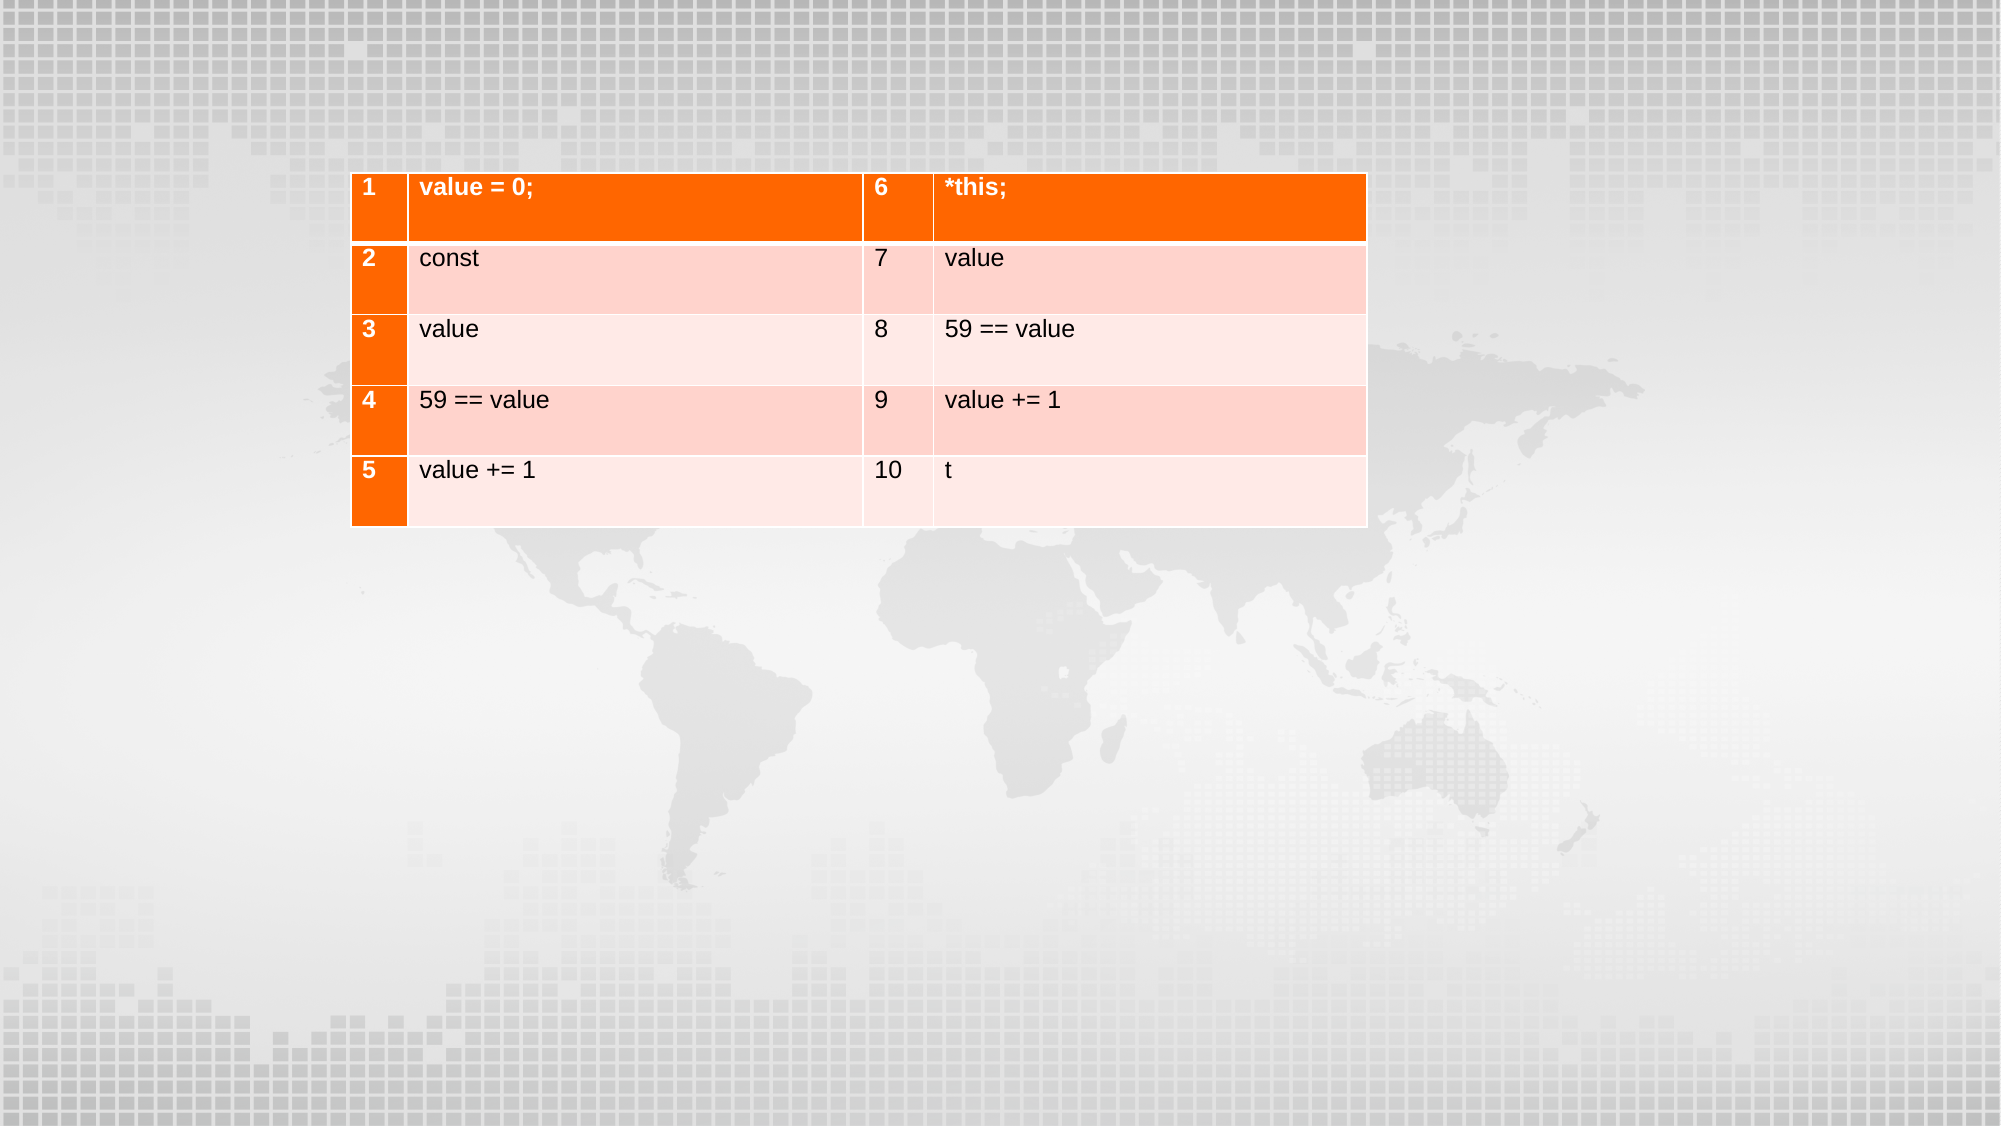

| 1 | value = 0; | 6 | \*this; |
| --- | --- | --- | --- |
| 2 | const | 7 | value |
| 3 | value | 8 | 59 == value |
| 4 | 59 == value | 9 | value += 1 |
| 5 | value += 1 | 10 | t |